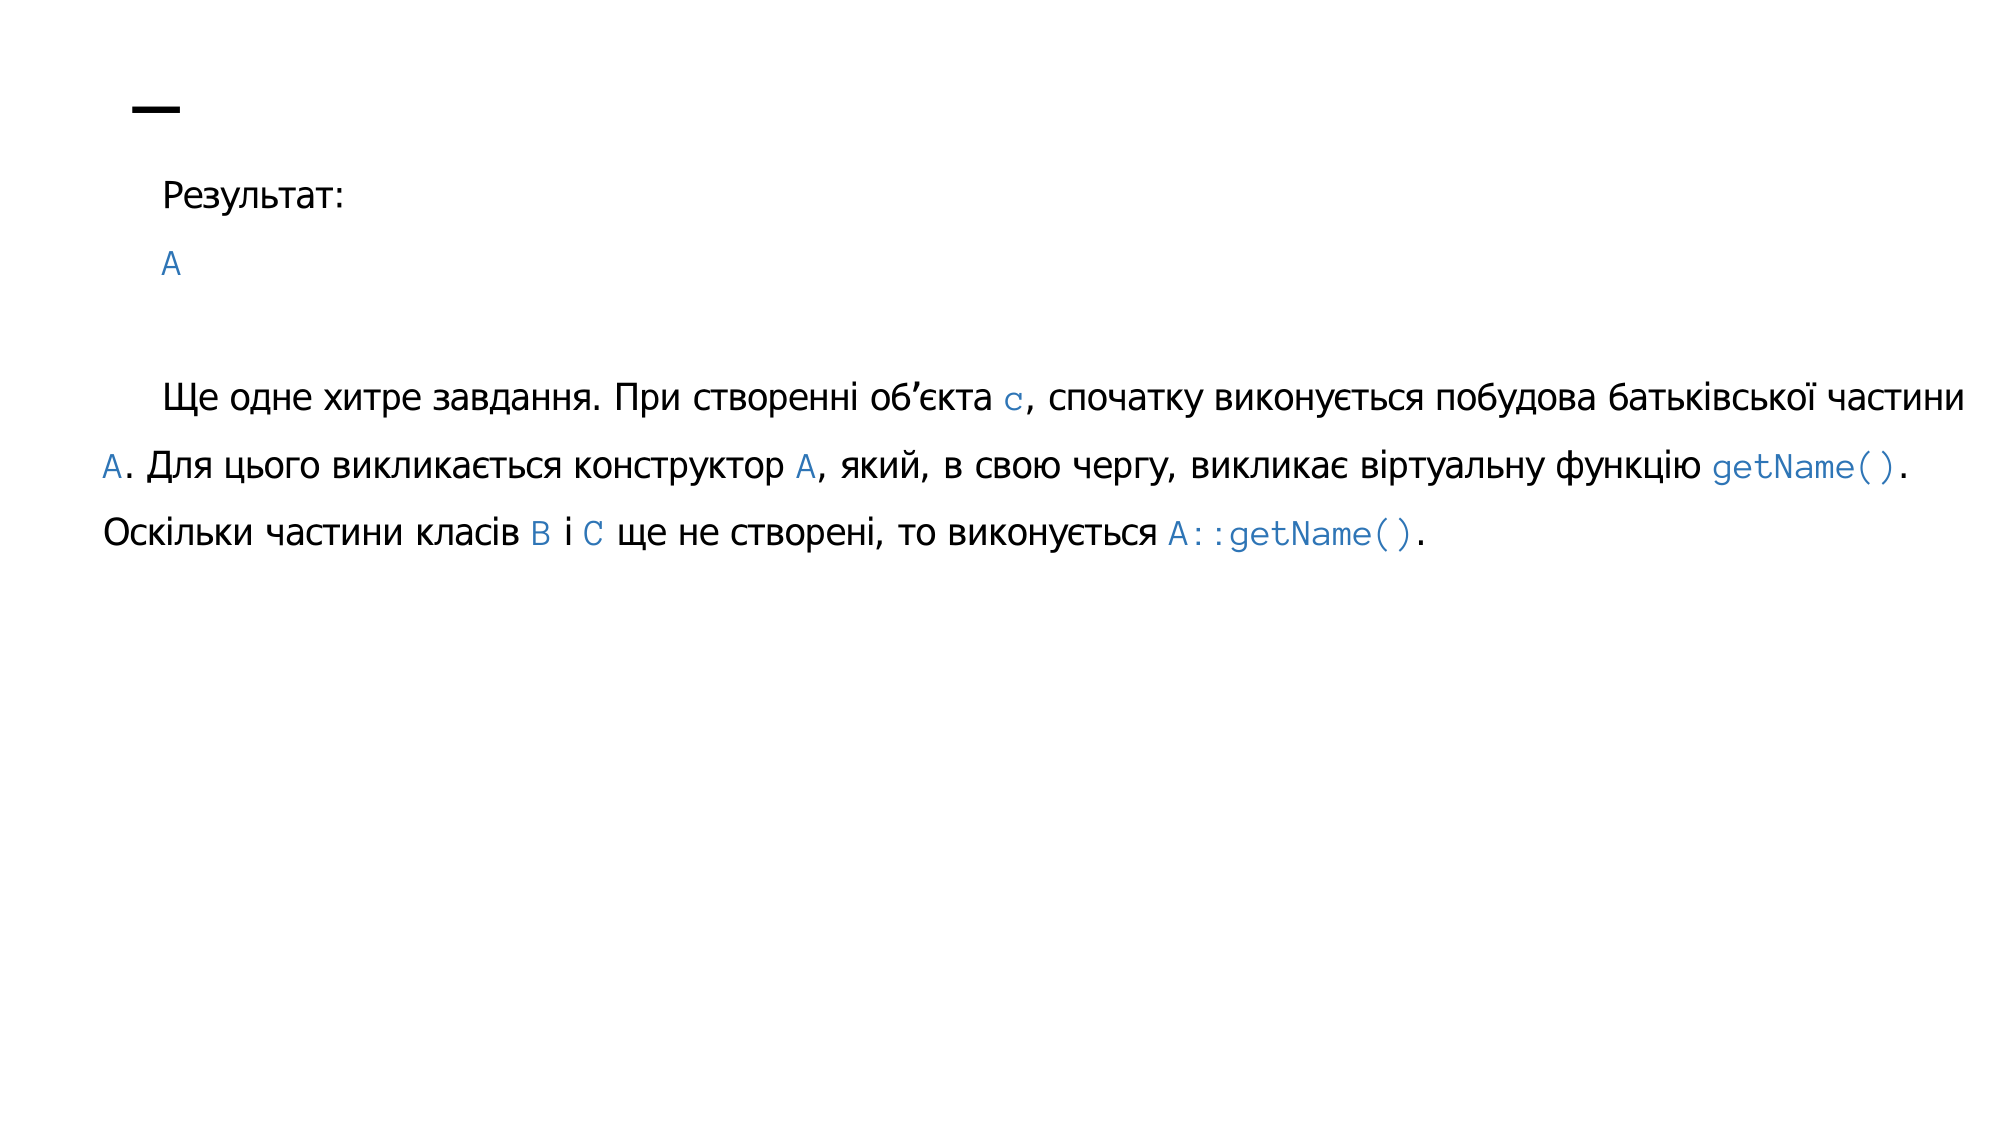

# _
Результат:
А

Ще одне хитре завдання. При створенні об’єкта c, спочатку виконується побудова батьківської частини A. Для цього викликається конструктор A, який, в свою чергу, викликає віртуальну функцію getName(). Оскільки частини класів B і C ще не створені, то виконується A::getName().